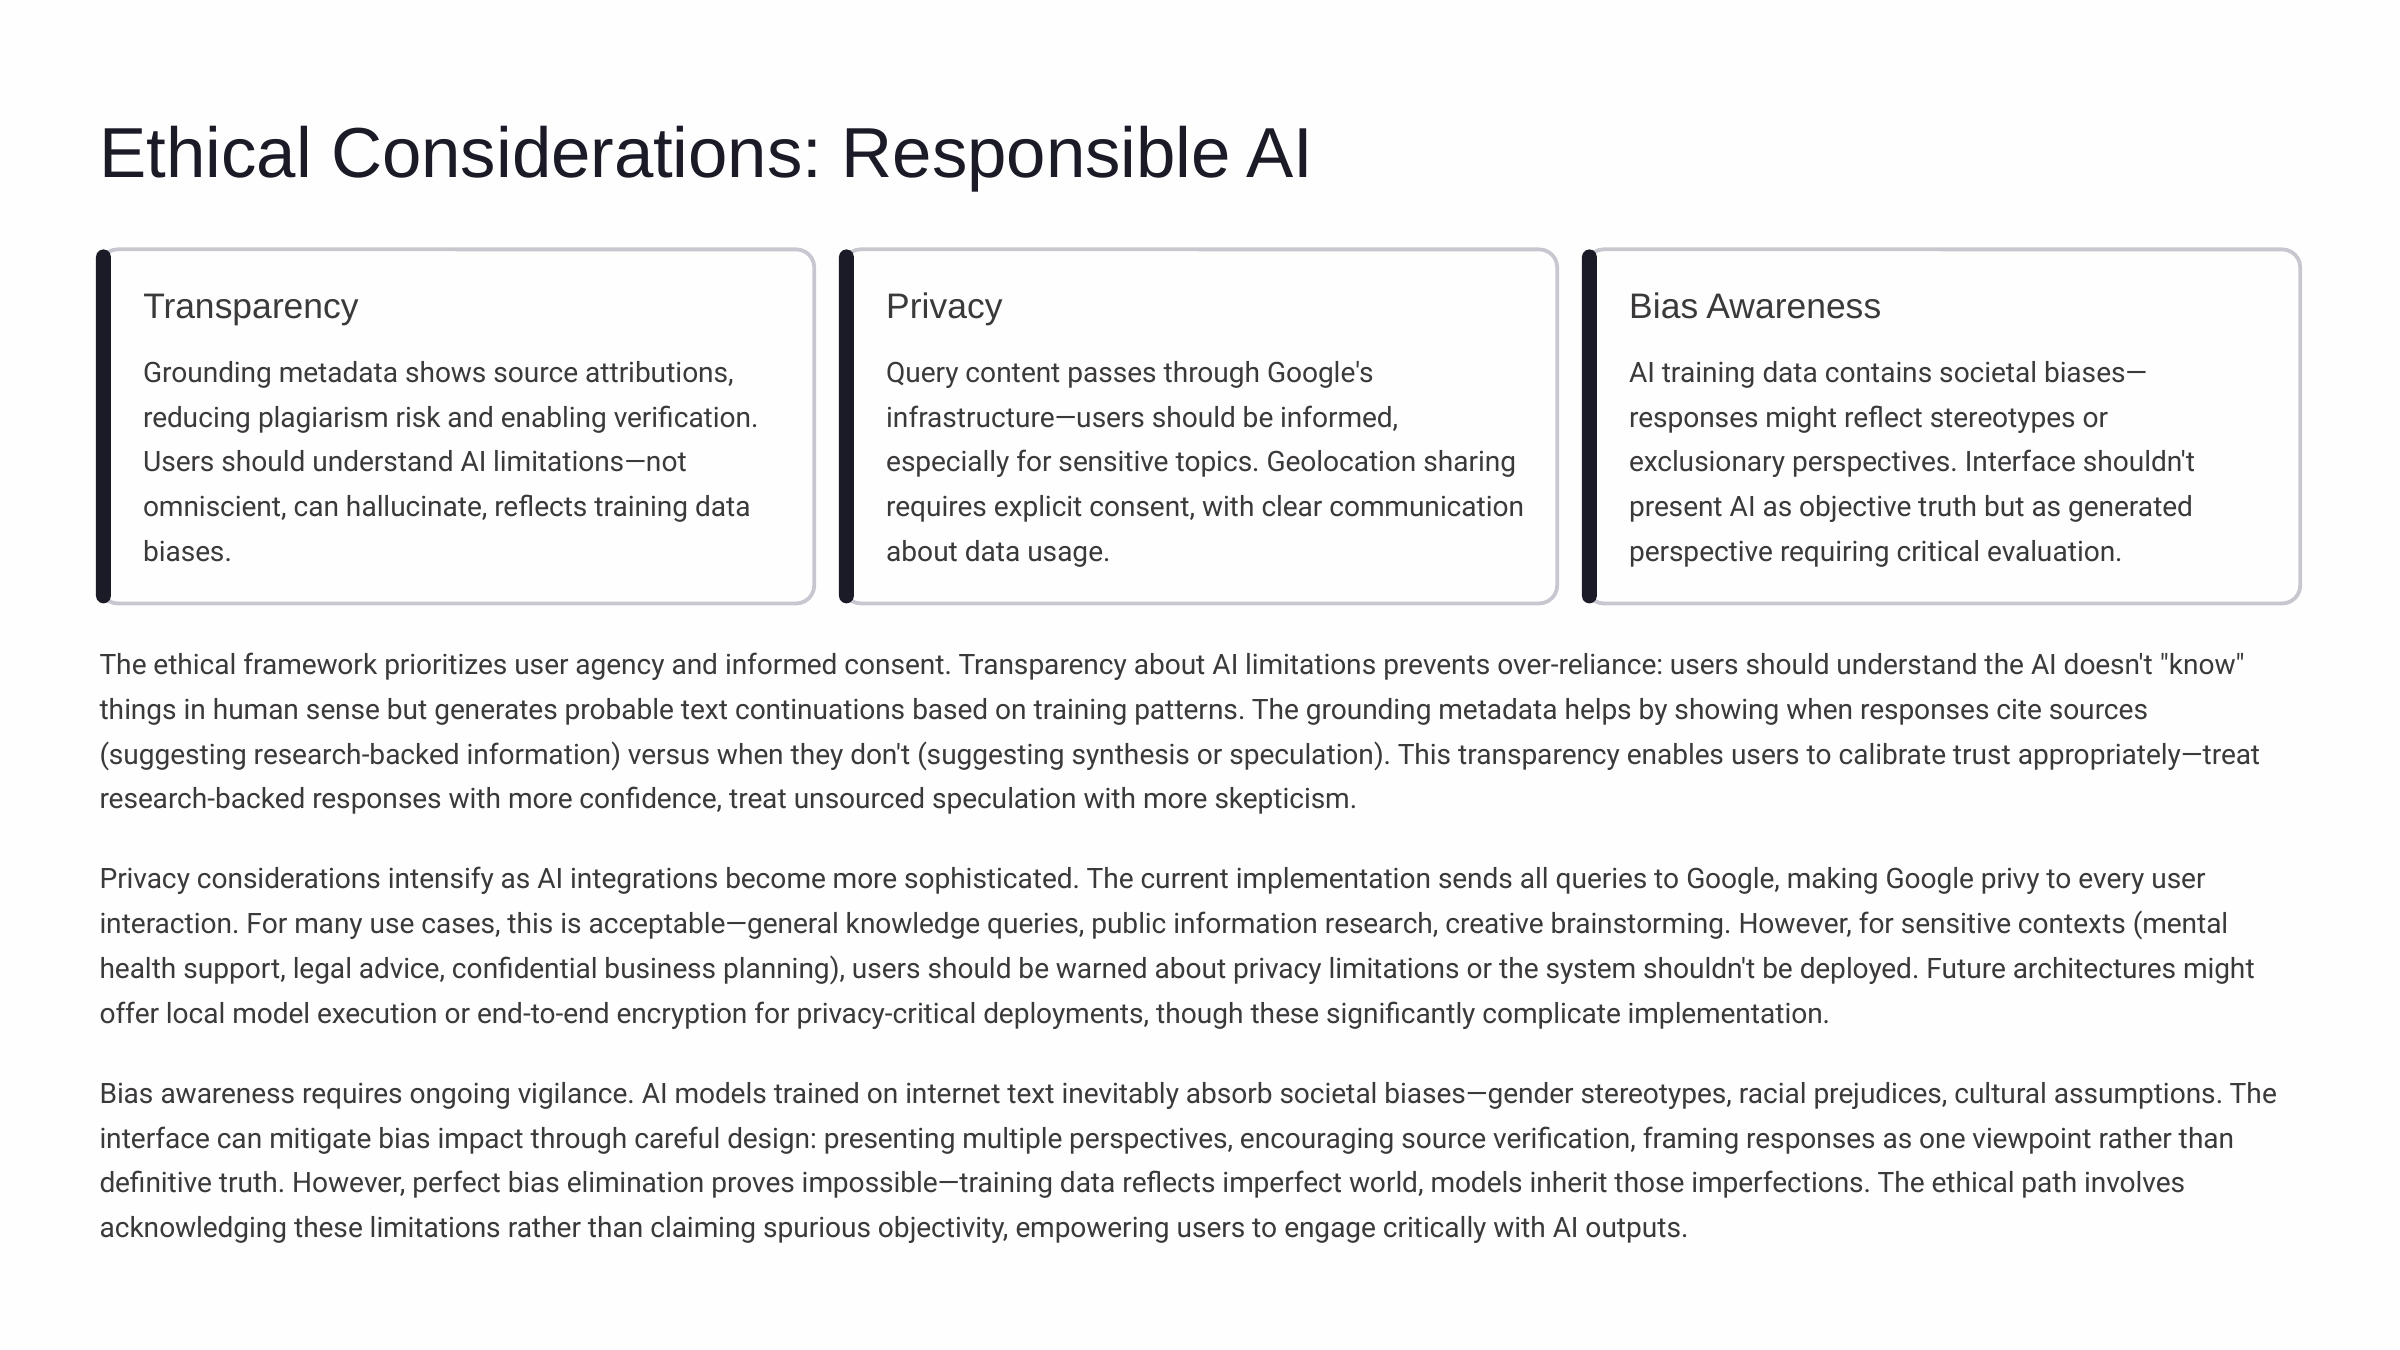

Ethical Considerations: Responsible AI

Transparency
Privacy
Bias Awareness
Grounding metadata shows source attributions, reducing plagiarism risk and enabling verification. Users should understand AI limitations—not omniscient, can hallucinate, reflects training data biases.
Query content passes through Google's infrastructure—users should be informed, especially for sensitive topics. Geolocation sharing requires explicit consent, with clear communication about data usage.
AI training data contains societal biases—responses might reflect stereotypes or exclusionary perspectives. Interface shouldn't present AI as objective truth but as generated perspective requiring critical evaluation.
The ethical framework prioritizes user agency and informed consent. Transparency about AI limitations prevents over-reliance: users should understand the AI doesn't "know" things in human sense but generates probable text continuations based on training patterns. The grounding metadata helps by showing when responses cite sources (suggesting research-backed information) versus when they don't (suggesting synthesis or speculation). This transparency enables users to calibrate trust appropriately—treat research-backed responses with more confidence, treat unsourced speculation with more skepticism.
Privacy considerations intensify as AI integrations become more sophisticated. The current implementation sends all queries to Google, making Google privy to every user interaction. For many use cases, this is acceptable—general knowledge queries, public information research, creative brainstorming. However, for sensitive contexts (mental health support, legal advice, confidential business planning), users should be warned about privacy limitations or the system shouldn't be deployed. Future architectures might offer local model execution or end-to-end encryption for privacy-critical deployments, though these significantly complicate implementation.
Bias awareness requires ongoing vigilance. AI models trained on internet text inevitably absorb societal biases—gender stereotypes, racial prejudices, cultural assumptions. The interface can mitigate bias impact through careful design: presenting multiple perspectives, encouraging source verification, framing responses as one viewpoint rather than definitive truth. However, perfect bias elimination proves impossible—training data reflects imperfect world, models inherit those imperfections. The ethical path involves acknowledging these limitations rather than claiming spurious objectivity, empowering users to engage critically with AI outputs.